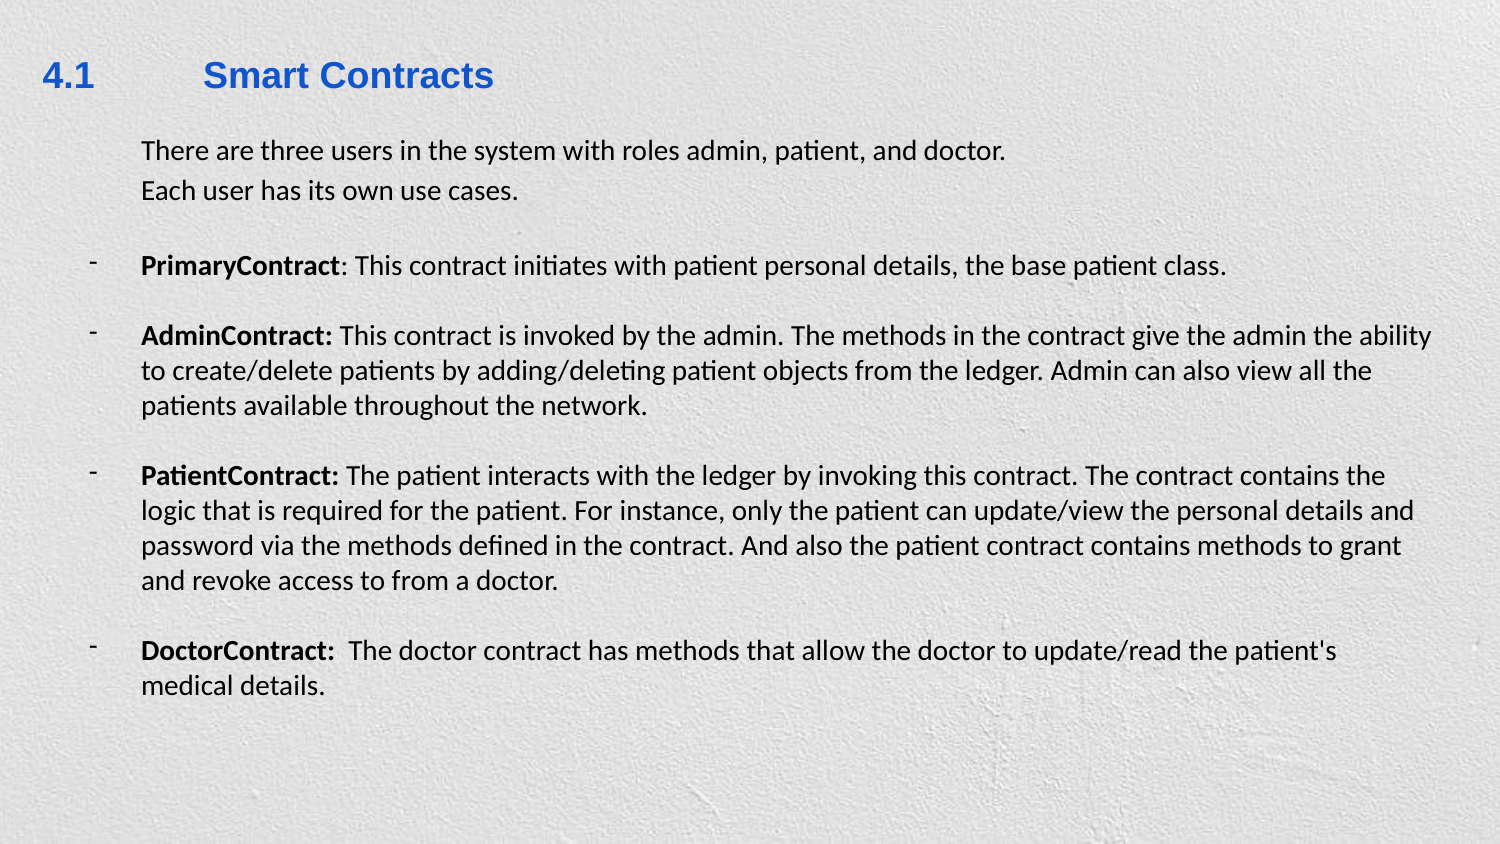

# 4.1	 Smart Contracts

There are three users in the system with roles admin, patient, and doctor.
Each user has its own use cases.

PrimaryContract: This contract initiates with patient personal details, the base patient class.

AdminContract: This contract is invoked by the admin. The methods in the contract give the admin the ability to create/delete patients by adding/deleting patient objects from the ledger. Admin can also view all the patients available throughout the network.

PatientContract: The patient interacts with the ledger by invoking this contract. The contract contains the logic that is required for the patient. For instance, only the patient can update/view the personal details and password via the methods defined in the contract. And also the patient contract contains methods to grant and revoke access to from a doctor.

DoctorContract:  The doctor contract has methods that allow the doctor to update/read the patient's medical details.